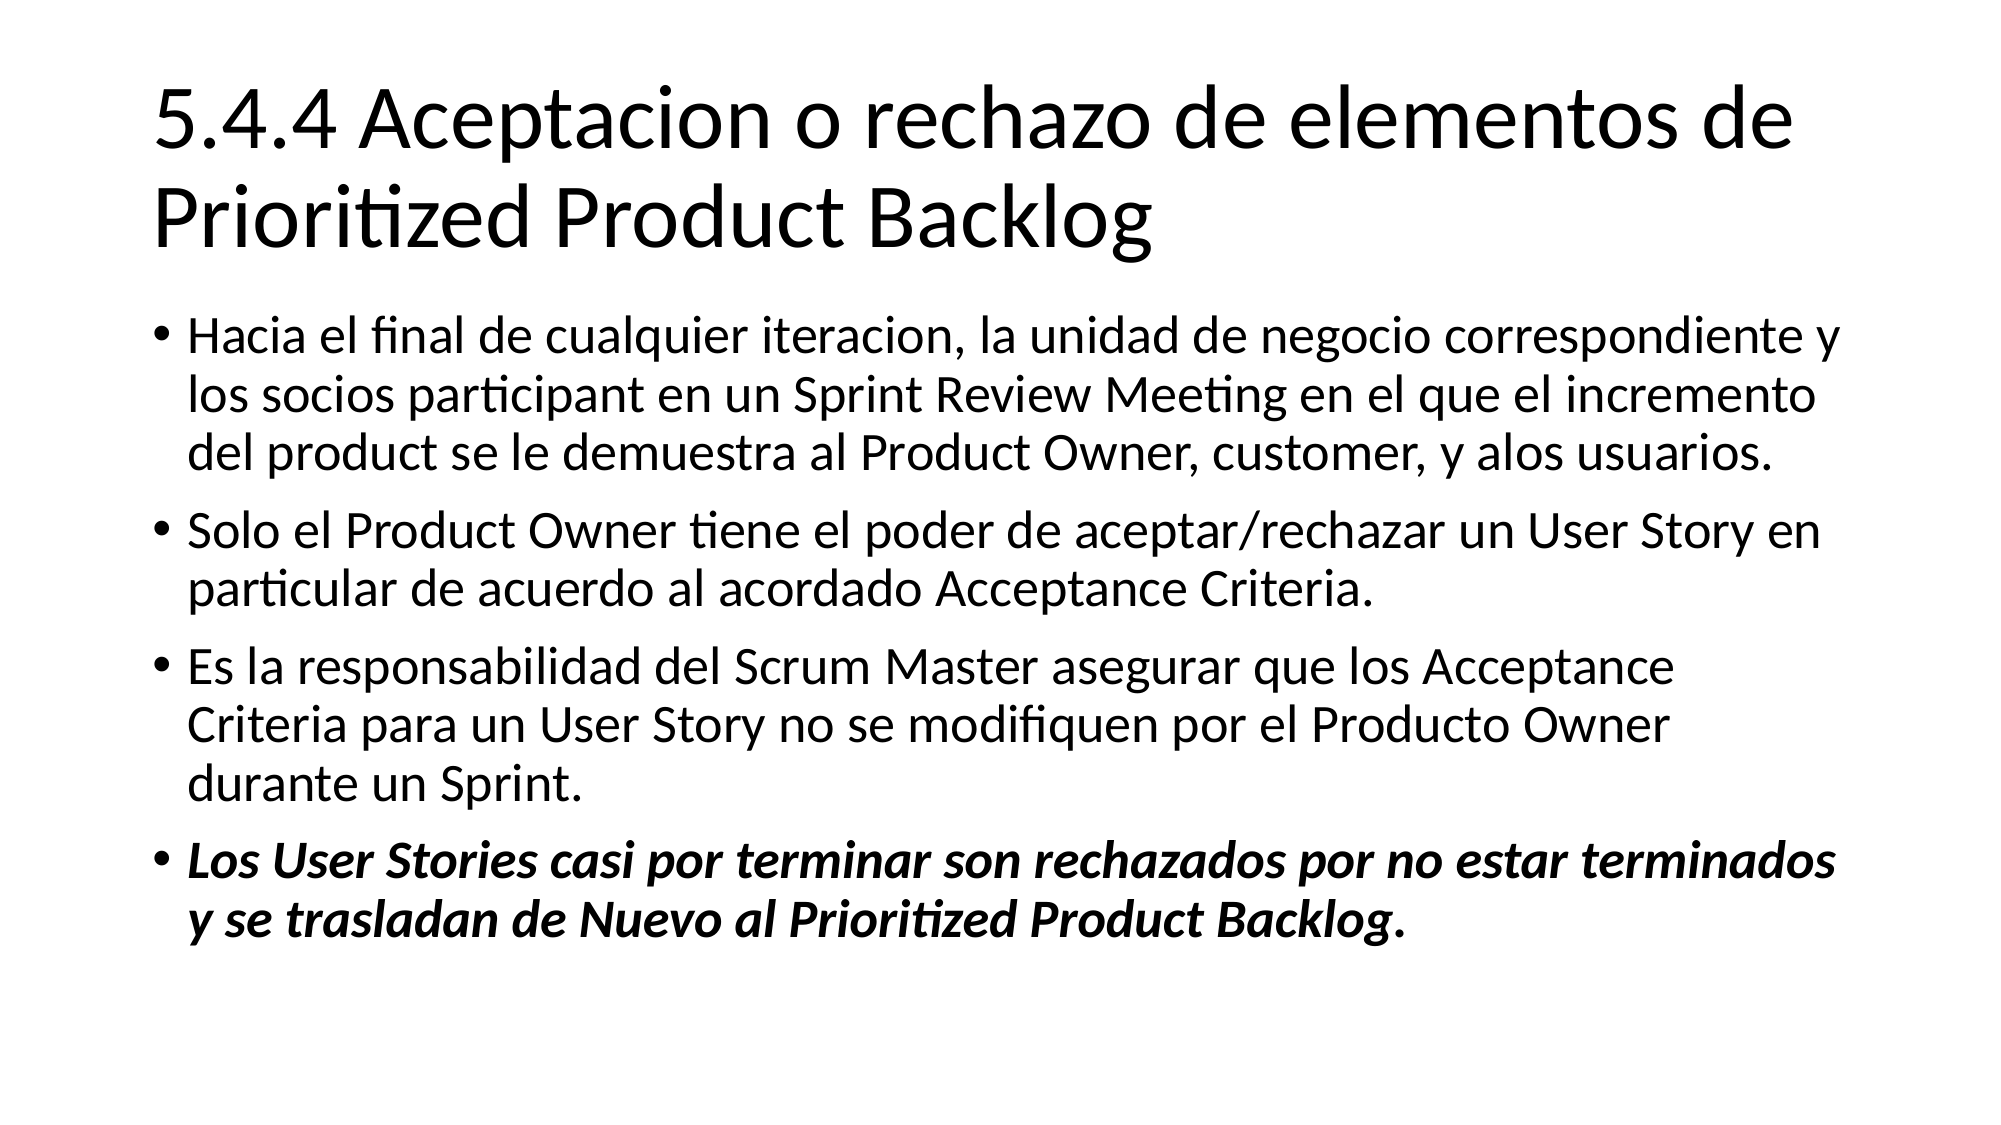

# 5.4.4 Aceptacion o rechazo de elementos de Prioritized Product Backlog
Hacia el final de cualquier iteracion, la unidad de negocio correspondiente y los socios participant en un Sprint Review Meeting en el que el incremento del product se le demuestra al Product Owner, customer, y alos usuarios.
Solo el Product Owner tiene el poder de aceptar/rechazar un User Story en particular de acuerdo al acordado Acceptance Criteria.
Es la responsabilidad del Scrum Master asegurar que los Acceptance Criteria para un User Story no se modifiquen por el Producto Owner durante un Sprint.
Los User Stories casi por terminar son rechazados por no estar terminados y se trasladan de Nuevo al Prioritized Product Backlog.